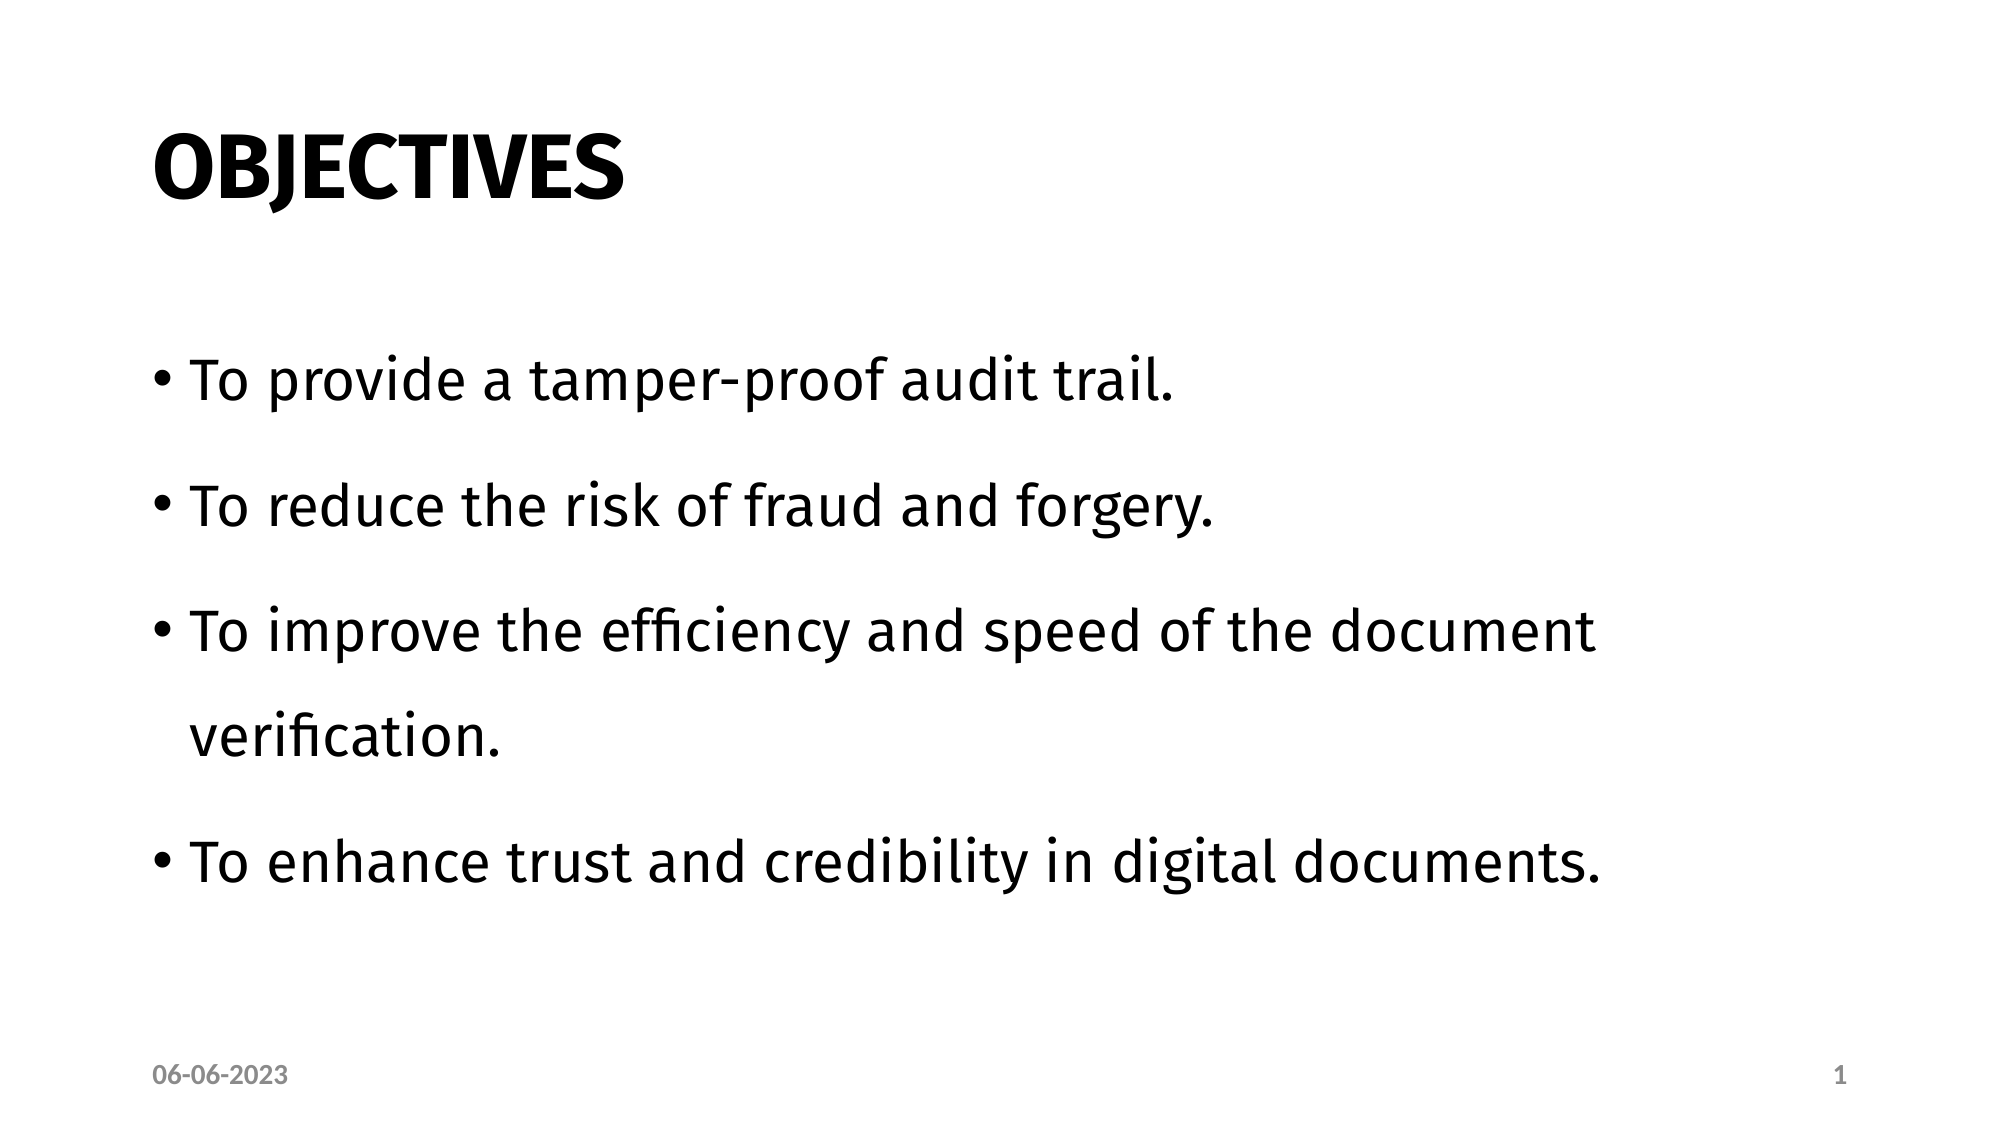

# OBJECTIVES
To provide a tamper-proof audit trail.
To reduce the risk of fraud and forgery.
To improve the efficiency and speed of the document verification.
To enhance trust and credibility in digital documents.

06-06-2023
1